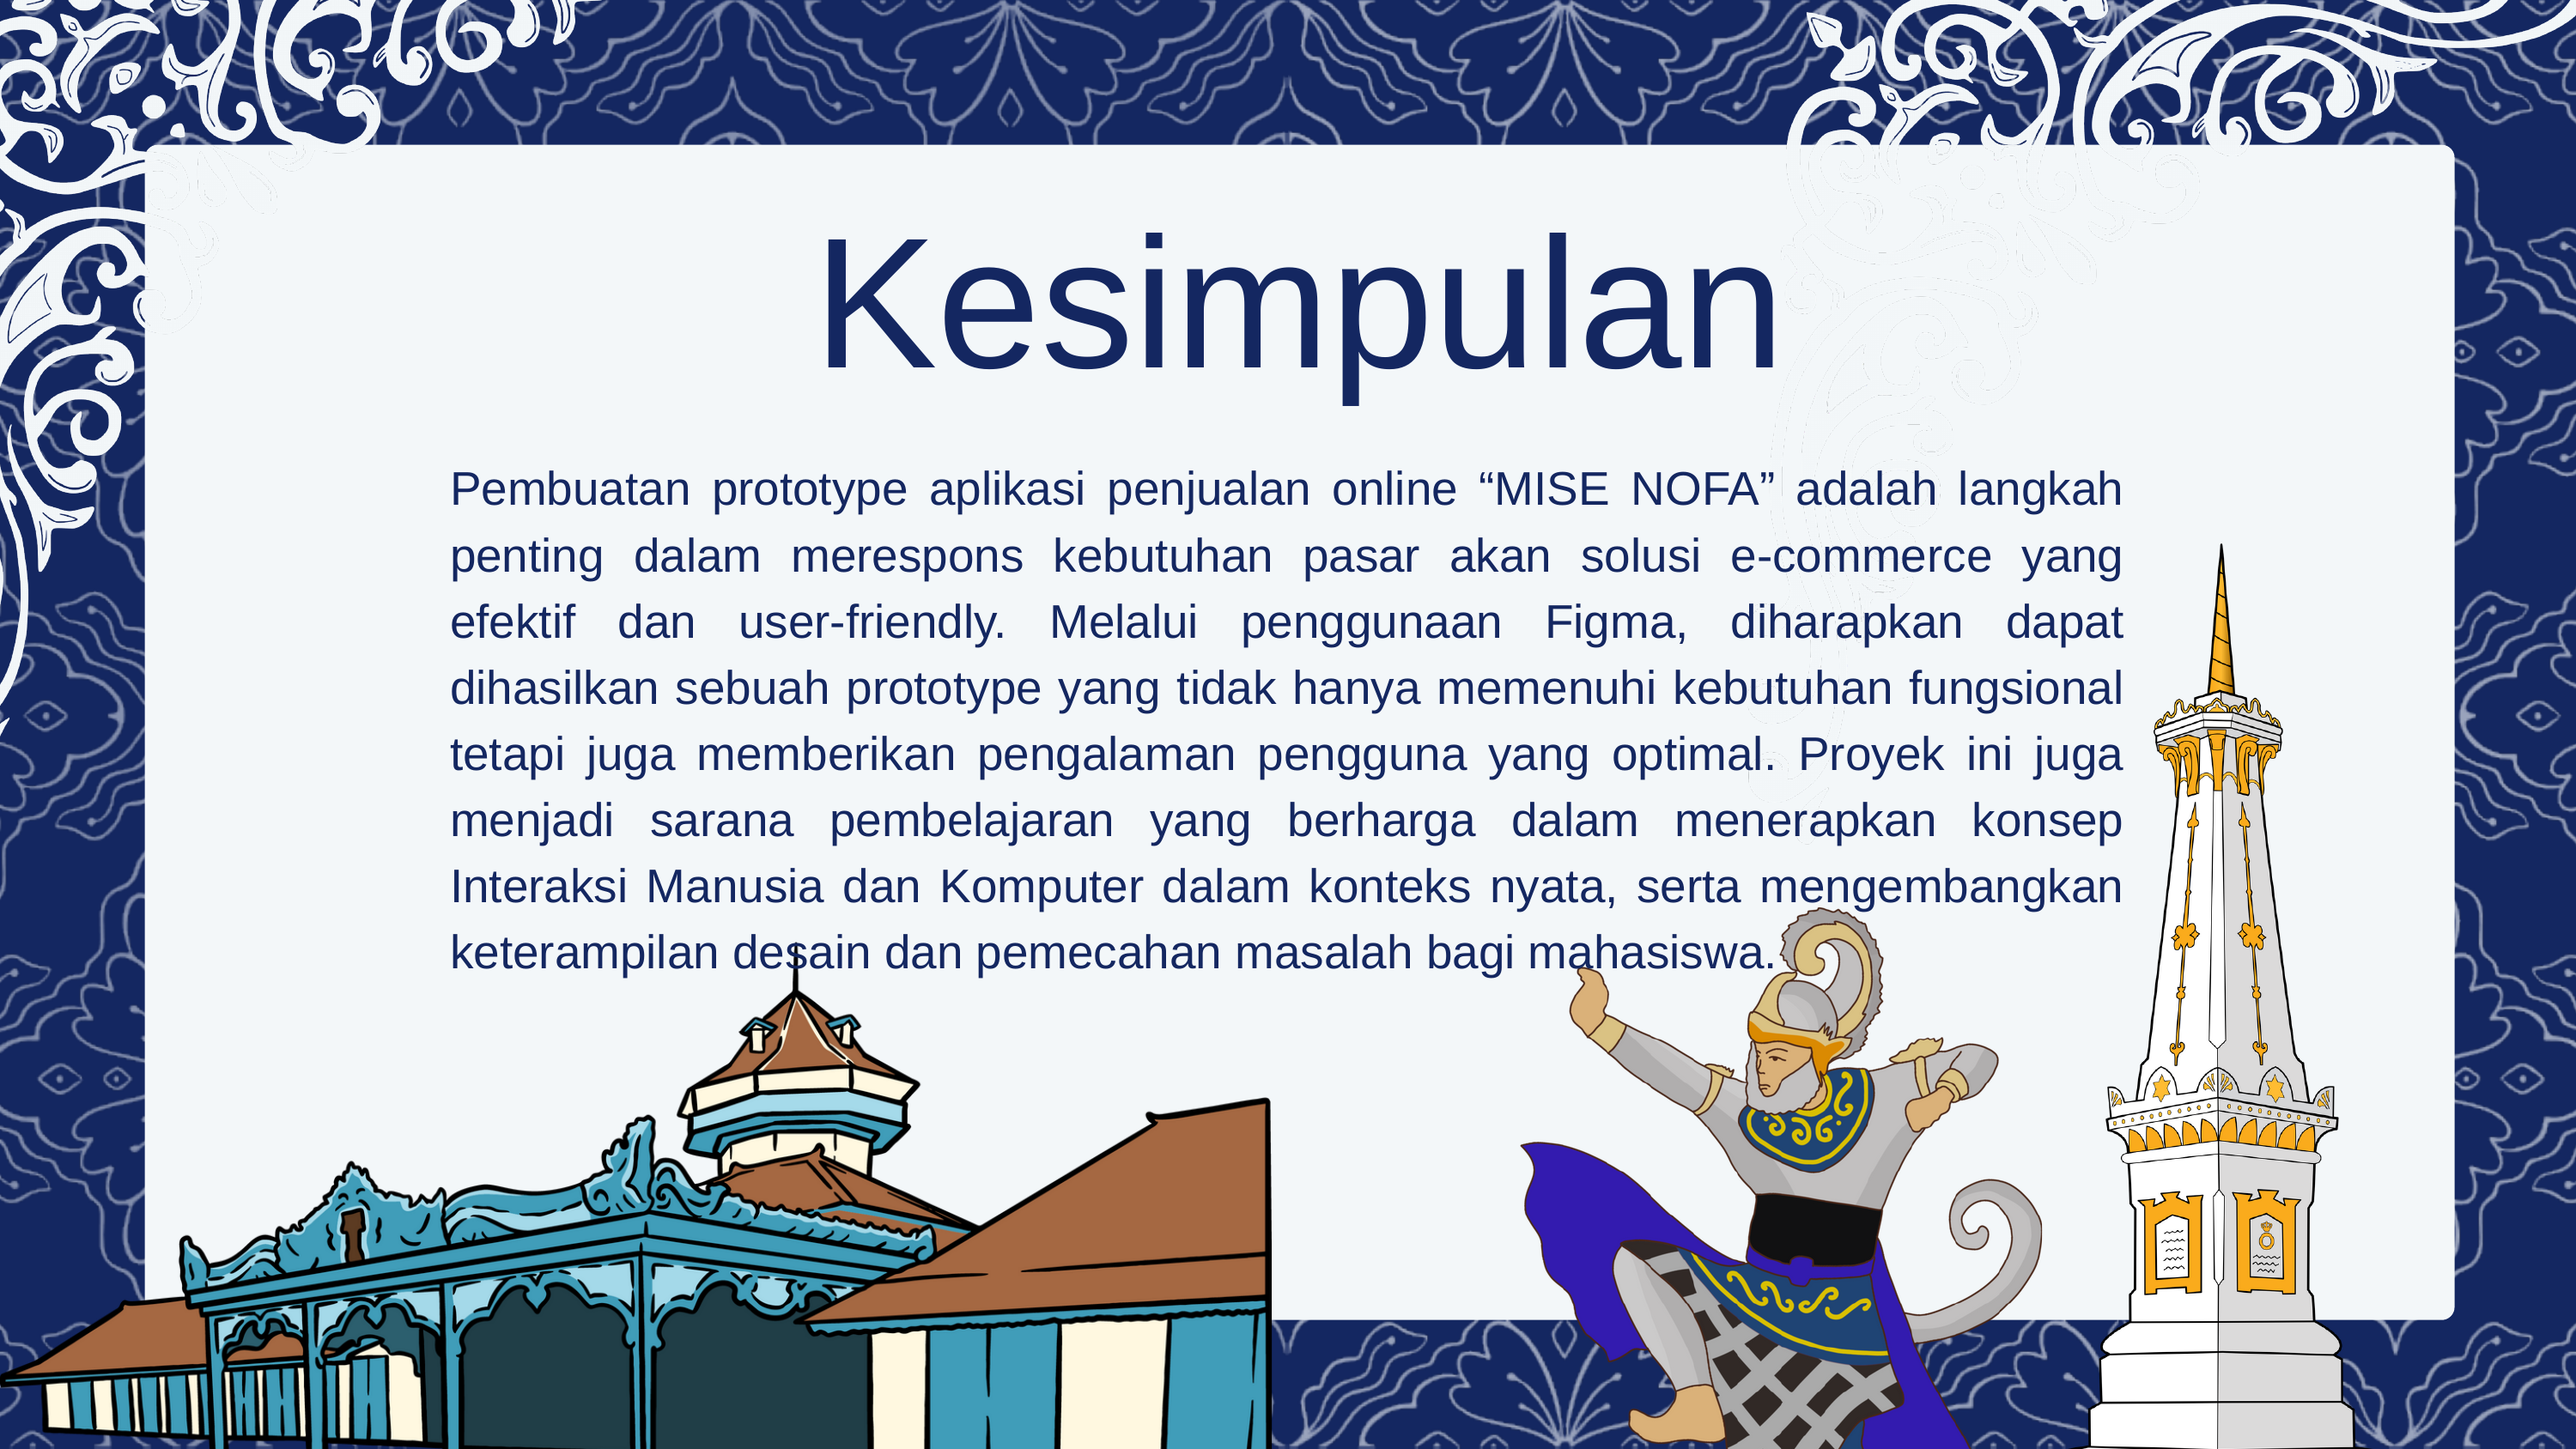

Kesimpulan

Pembuatan prototype aplikasi penjualan online “MISE NOFA” adalah langkah penting dalam merespons kebutuhan pasar akan solusi e-commerce yang efektif dan user-friendly. Melalui penggunaan Figma, diharapkan dapat dihasilkan sebuah prototype yang tidak hanya memenuhi kebutuhan fungsional tetapi juga memberikan pengalaman pengguna yang optimal. Proyek ini juga menjadi sarana pembelajaran yang berharga dalam menerapkan konsep Interaksi Manusia dan Komputer dalam konteks nyata, serta mengembangkan keterampilan desain dan pemecahan masalah bagi mahasiswa.